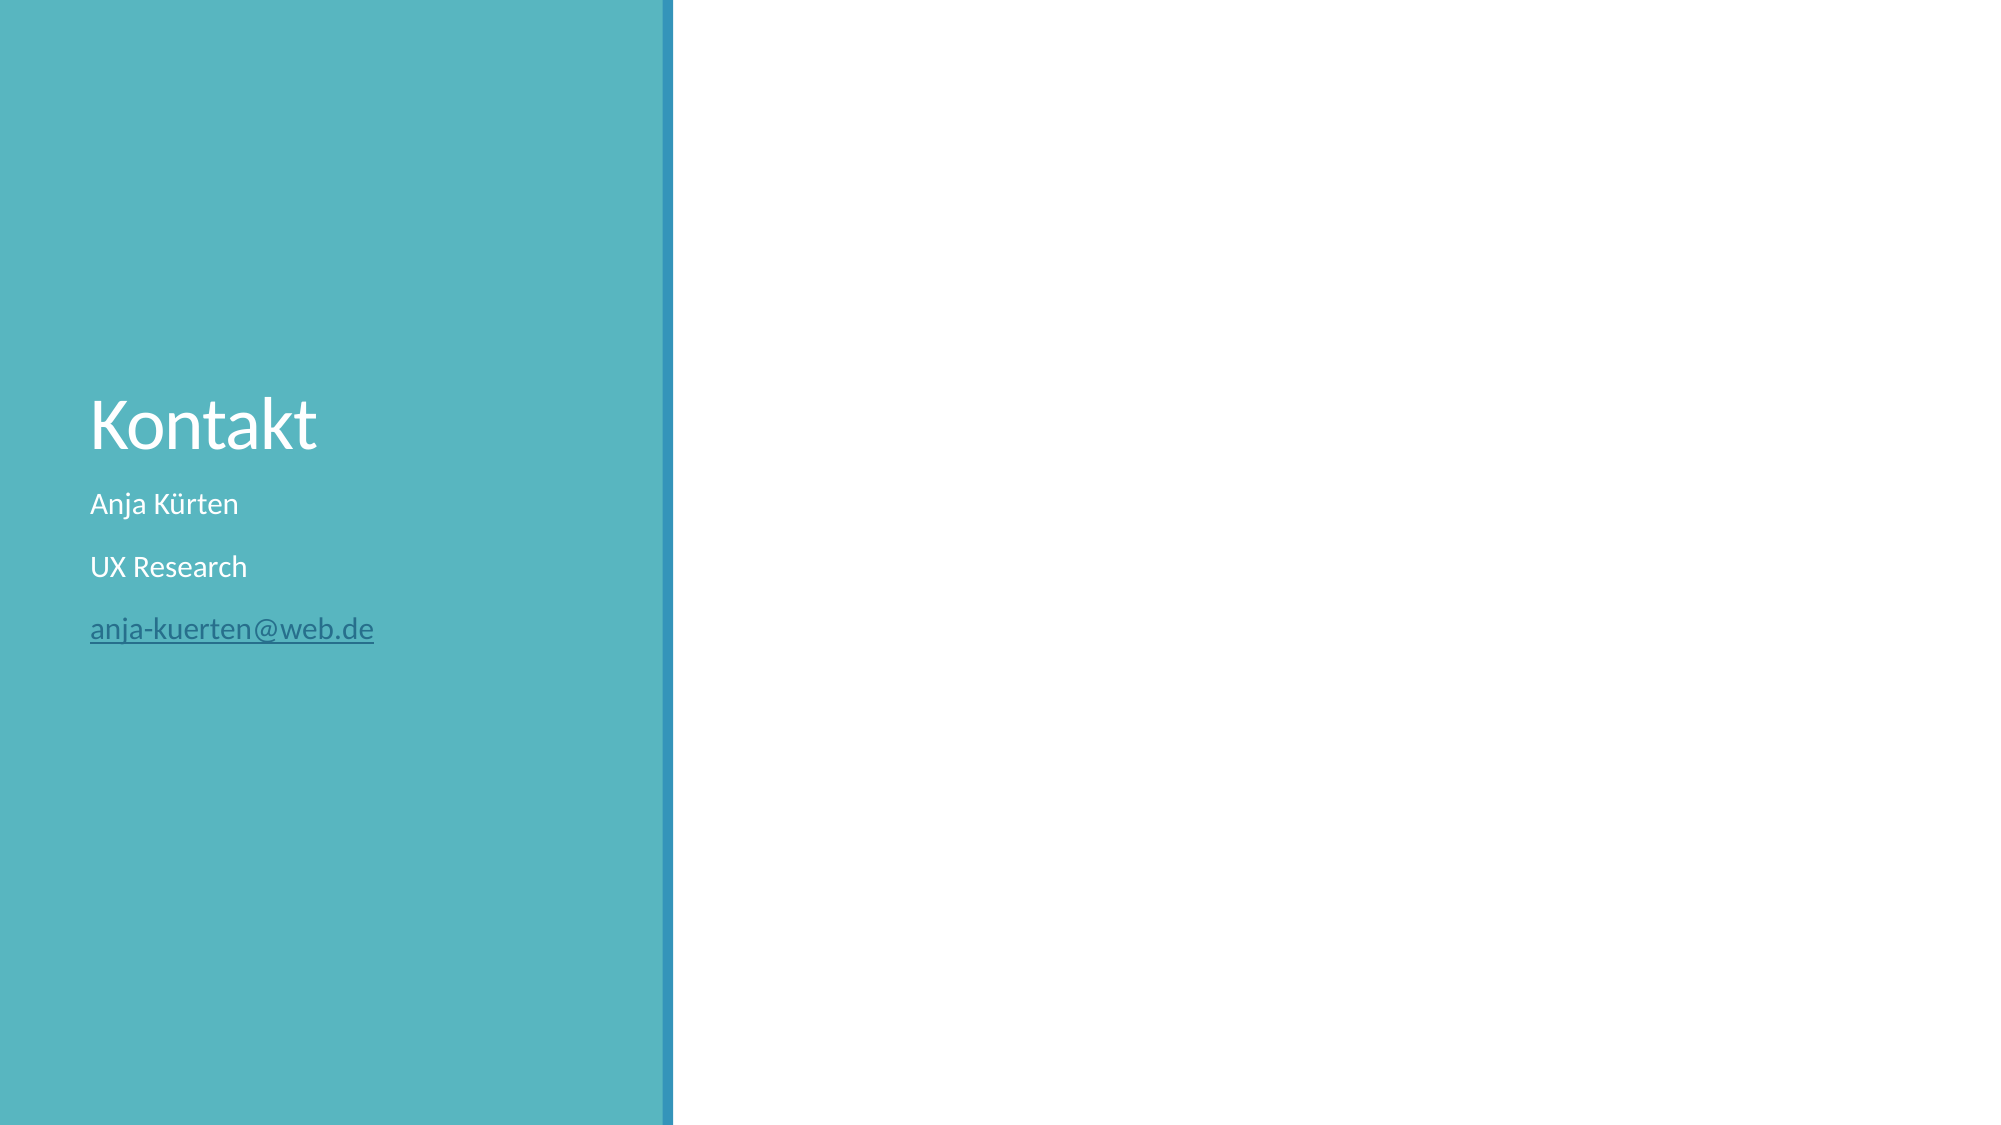

# Kontakt

Anja Kürten
UX Research
anja-kuerten@web.de